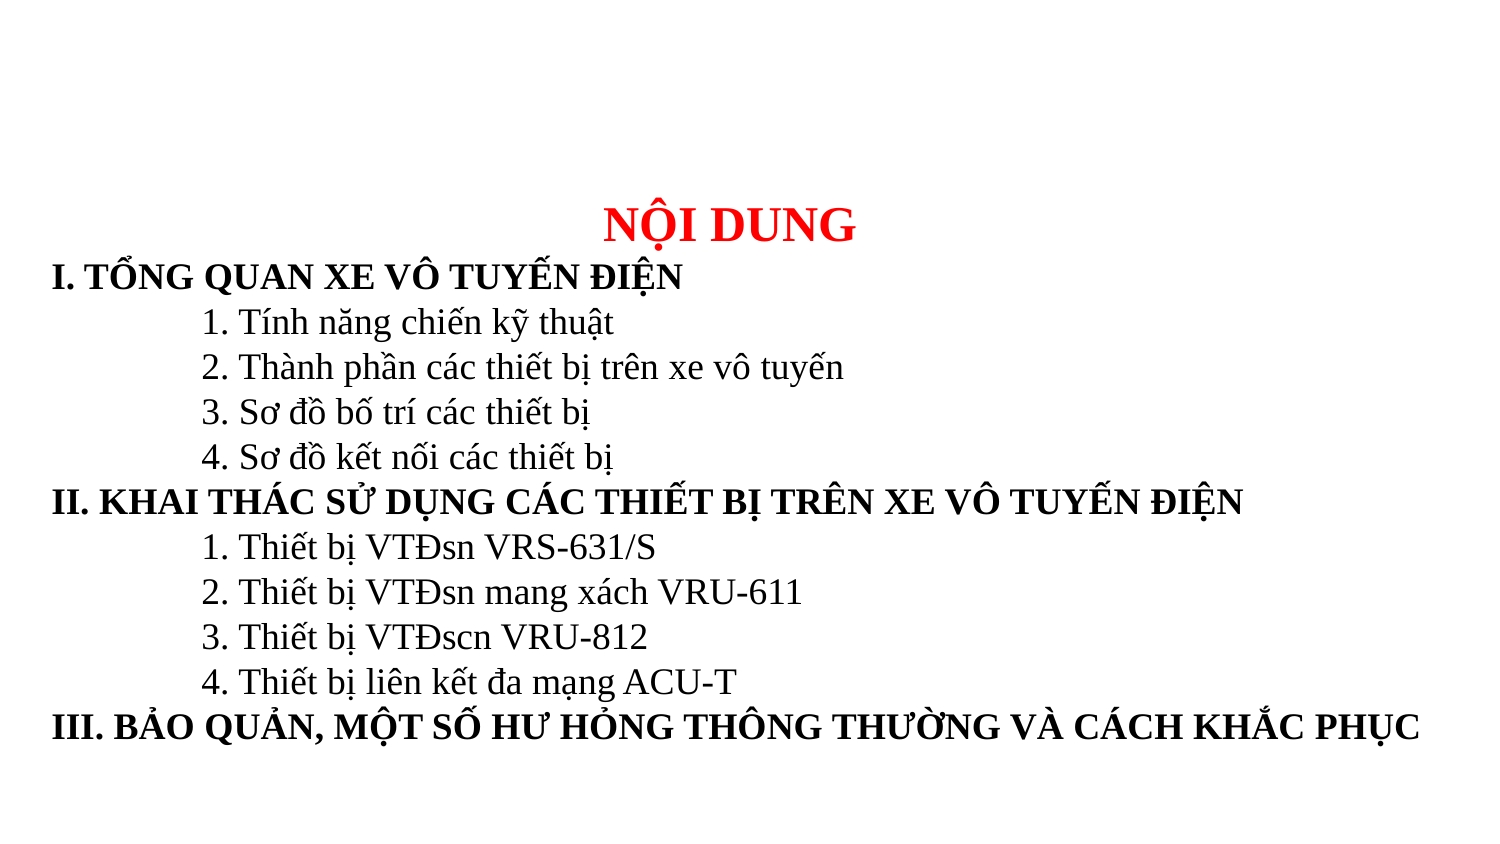

NỘI DUNG
I. TỔNG QUAN XE VÔ TUYẾN ĐIỆN
	1. Tính năng chiến kỹ thuật
	2. Thành phần các thiết bị trên xe vô tuyến
	3. Sơ đồ bố trí các thiết bị
	4. Sơ đồ kết nối các thiết bị
II. KHAI THÁC SỬ DỤNG CÁC THIẾT BỊ TRÊN XE VÔ TUYẾN ĐIỆN
	1. Thiết bị VTĐsn VRS-631/S
	2. Thiết bị VTĐsn mang xách VRU-611
	3. Thiết bị VTĐscn VRU-812
	4. Thiết bị liên kết đa mạng ACU-T
III. BẢO QUẢN, MỘT SỐ HƯ HỎNG THÔNG THƯỜNG VÀ CÁCH KHẮC PHỤC